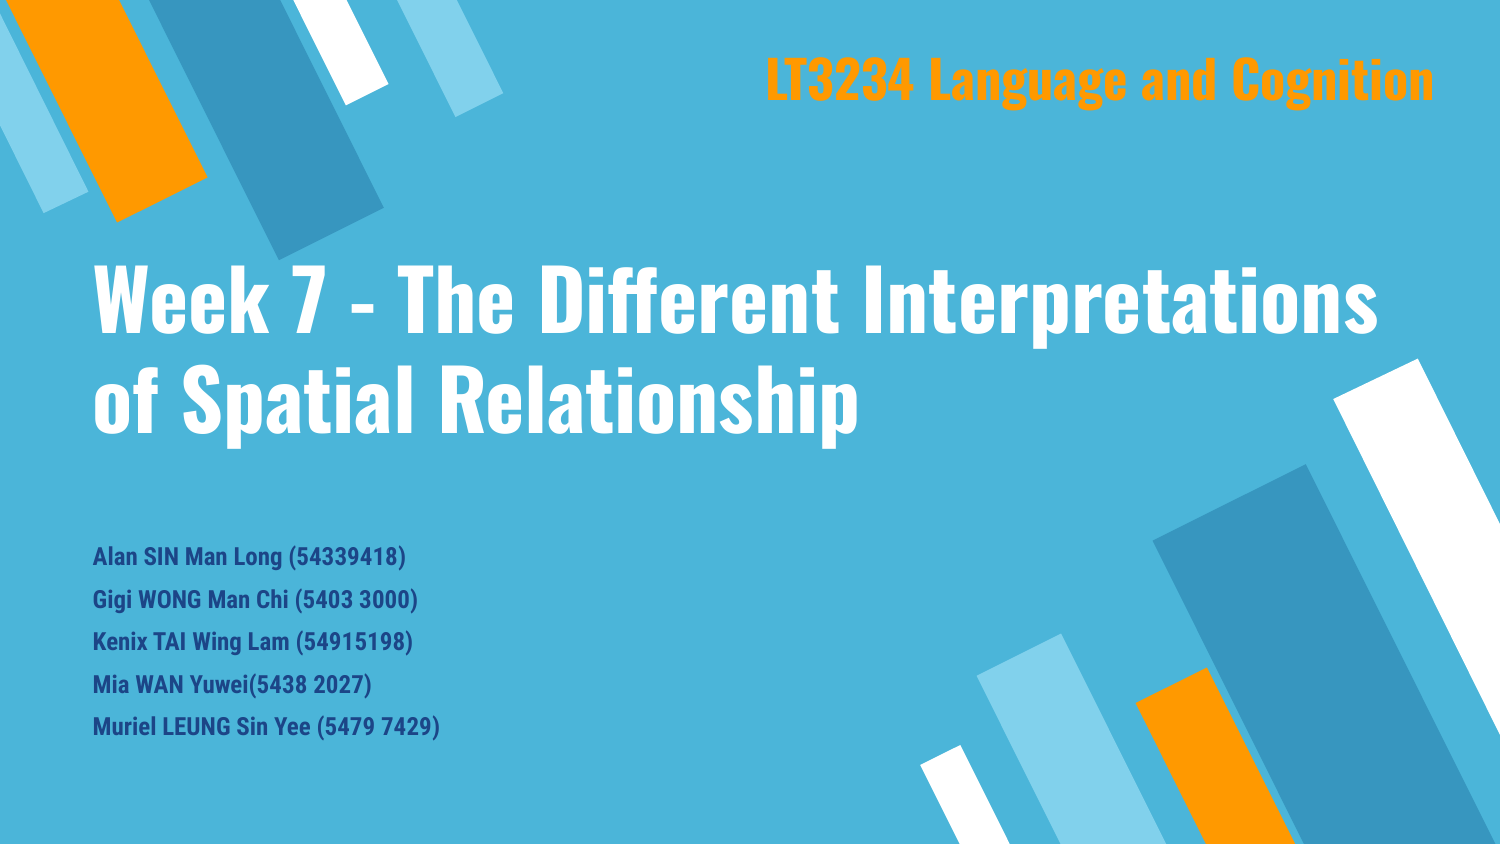

LT3234 Language and Cognition
# Week 7 - The Different Interpretations of Spatial Relationship

Alan SIN Man Long (54339418)
Gigi WONG Man Chi (5403 3000)
Kenix TAI Wing Lam (54915198)
Mia WAN Yuwei(5438 2027)
Muriel LEUNG Sin Yee (5479 7429)